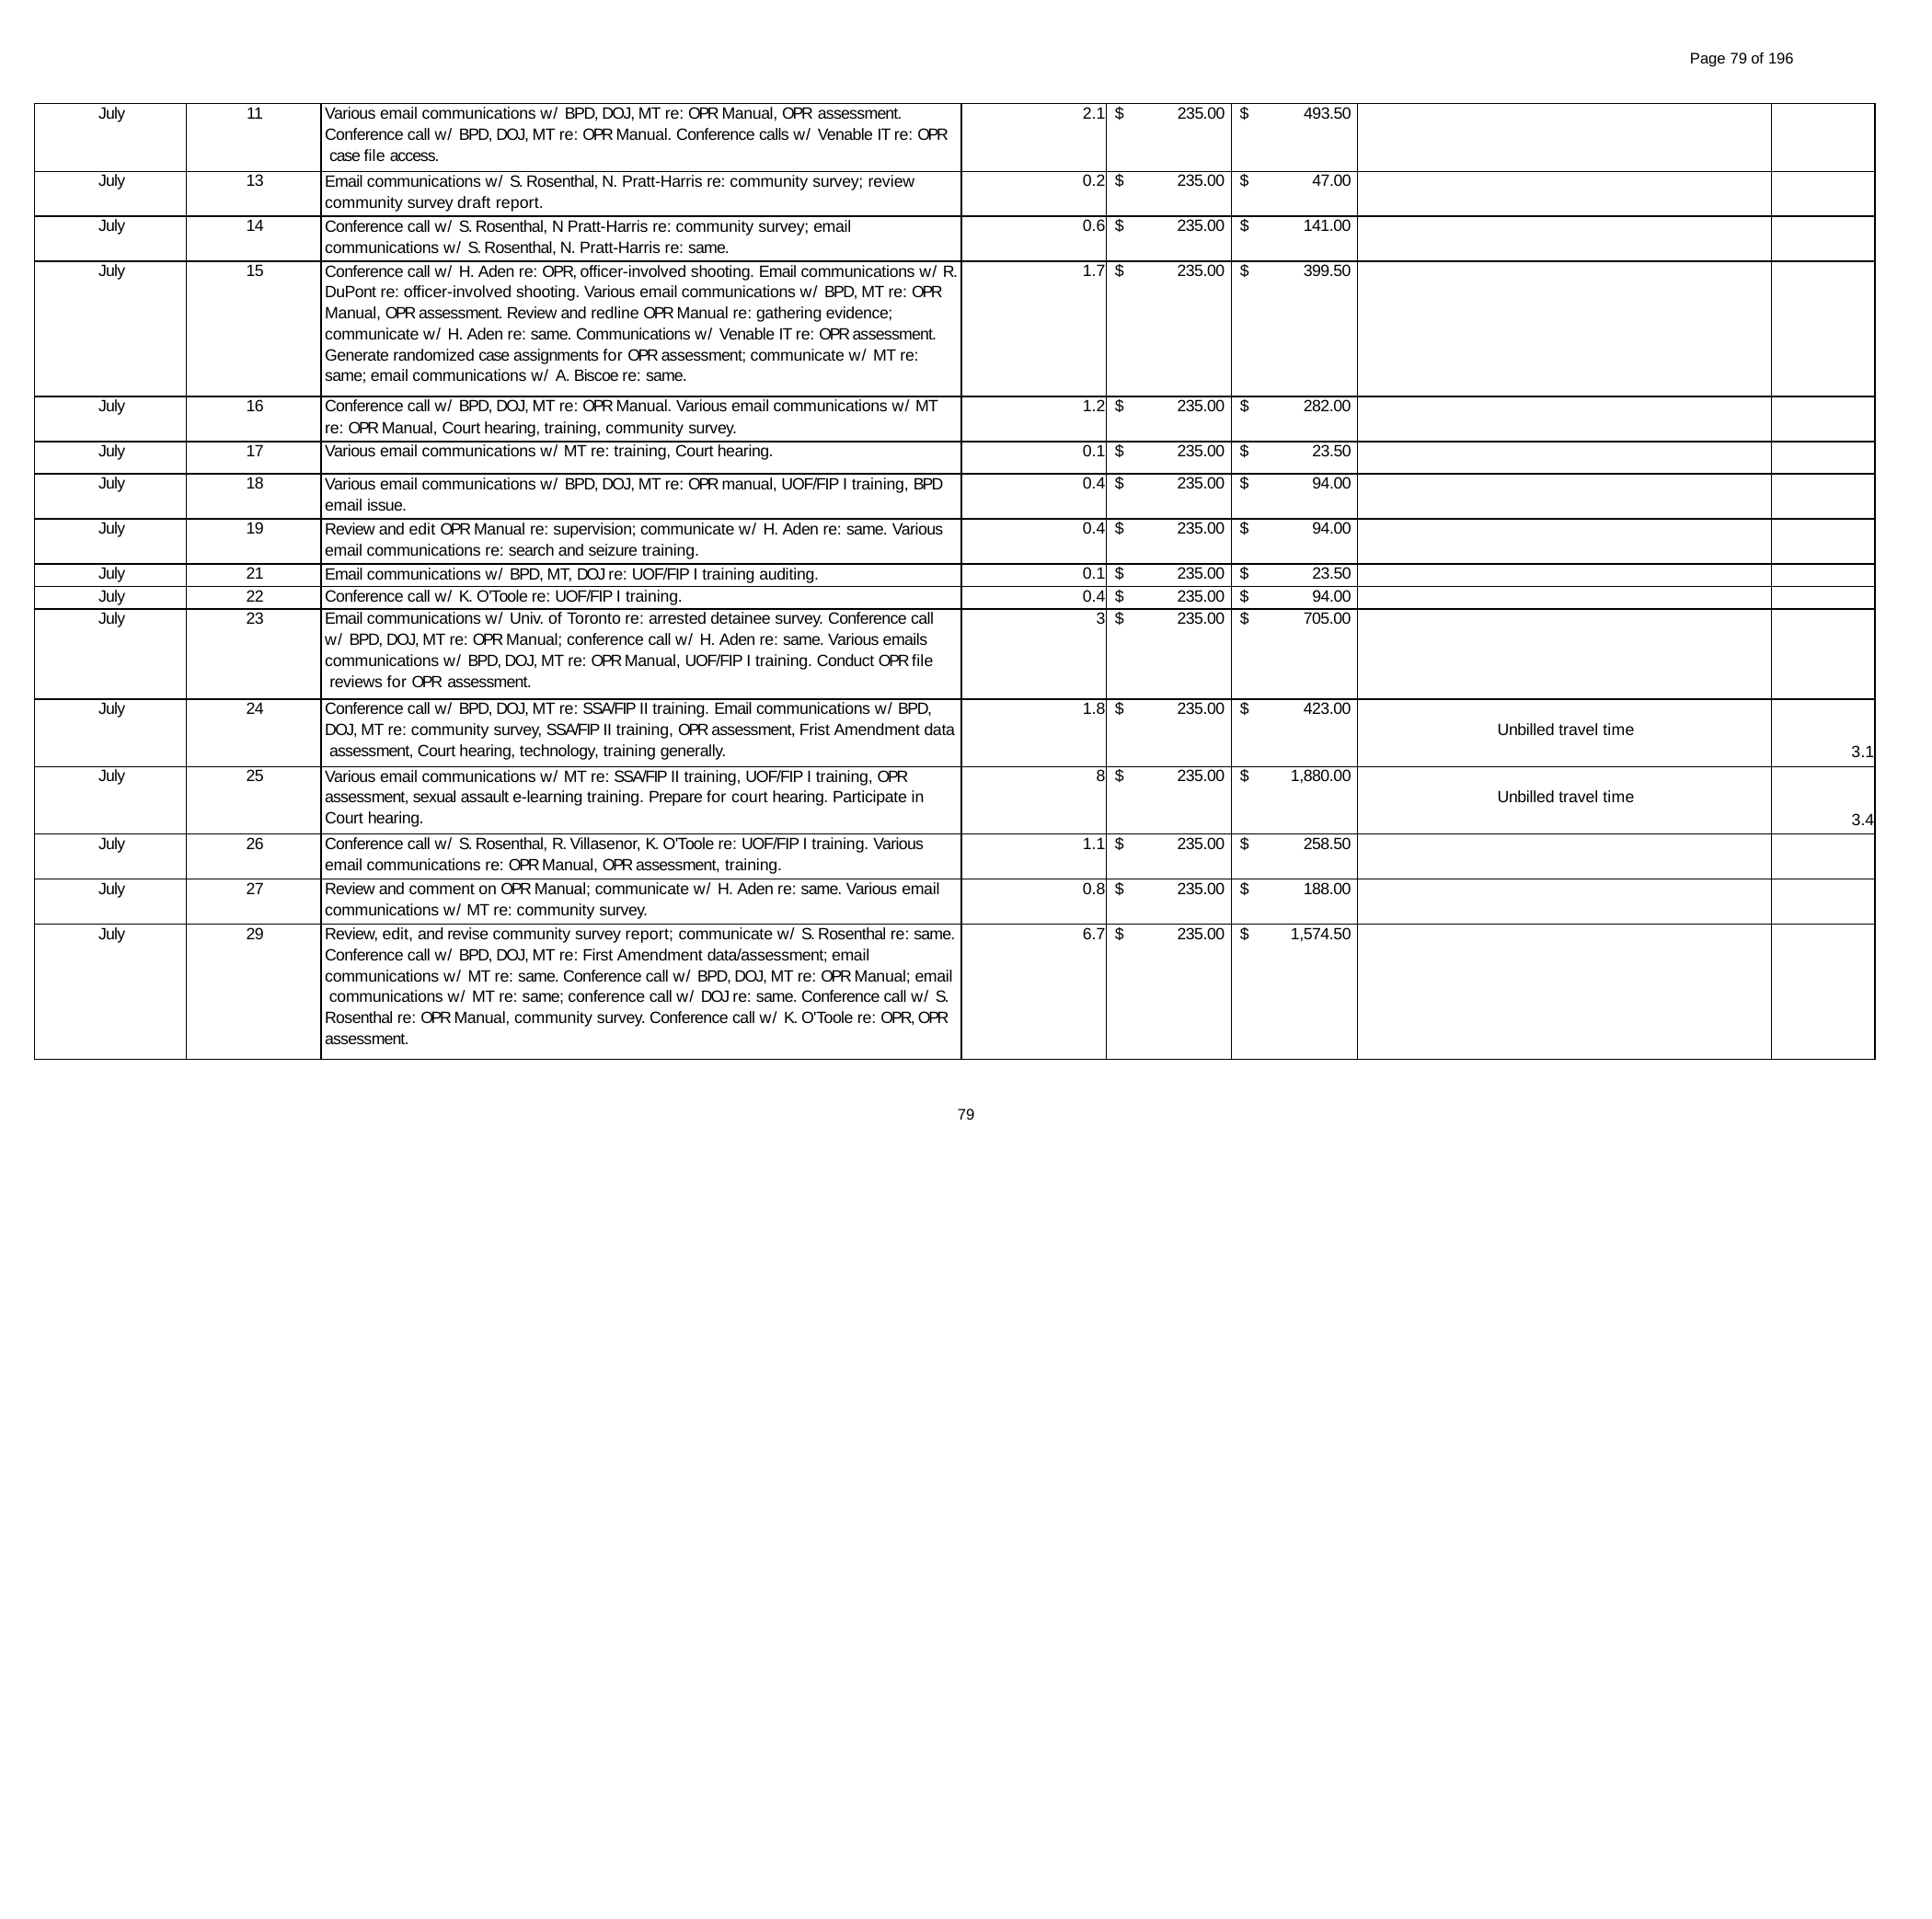

Page 79 of 196
| July | 11 | Various email communications w/ BPD, DOJ, MT re: OPR Manual, OPR assessment. Conference call w/ BPD, DOJ, MT re: OPR Manual. Conference calls w/ Venable IT re: OPR case file access. | 2.1 | $ 235.00 | $ 493.50 |  |  |
| --- | --- | --- | --- | --- | --- | --- | --- |
| July | 13 | Email communications w/ S. Rosenthal, N. Pratt-Harris re: community survey; review community survey draft report. | 0.2 | $ 235.00 | $ 47.00 |  |  |
| July | 14 | Conference call w/ S. Rosenthal, N Pratt-Harris re: community survey; email communications w/ S. Rosenthal, N. Pratt-Harris re: same. | 0.6 | $ 235.00 | $ 141.00 |  |  |
| July | 15 | Conference call w/ H. Aden re: OPR, officer-involved shooting. Email communications w/ R. DuPont re: officer-involved shooting. Various email communications w/ BPD, MT re: OPR Manual, OPR assessment. Review and redline OPR Manual re: gathering evidence; communicate w/ H. Aden re: same. Communications w/ Venable IT re: OPR assessment. Generate randomized case assignments for OPR assessment; communicate w/ MT re: same; email communications w/ A. Biscoe re: same. | 1.7 | $ 235.00 | $ 399.50 |  |  |
| July | 16 | Conference call w/ BPD, DOJ, MT re: OPR Manual. Various email communications w/ MT re: OPR Manual, Court hearing, training, community survey. | 1.2 | $ 235.00 | $ 282.00 |  |  |
| July | 17 | Various email communications w/ MT re: training, Court hearing. | 0.1 | $ 235.00 | $ 23.50 |  |  |
| July | 18 | Various email communications w/ BPD, DOJ, MT re: OPR manual, UOF/FIP I training, BPD email issue. | 0.4 | $ 235.00 | $ 94.00 |  |  |
| July | 19 | Review and edit OPR Manual re: supervision; communicate w/ H. Aden re: same. Various email communications re: search and seizure training. | 0.4 | $ 235.00 | $ 94.00 |  |  |
| July | 21 | Email communications w/ BPD, MT, DOJ re: UOF/FIP I training auditing. | 0.1 | $ 235.00 | $ 23.50 |  |  |
| July | 22 | Conference call w/ K. O'Toole re: UOF/FIP I training. | 0.4 | $ 235.00 | $ 94.00 |  |  |
| July | 23 | Email communications w/ Univ. of Toronto re: arrested detainee survey. Conference call w/ BPD, DOJ, MT re: OPR Manual; conference call w/ H. Aden re: same. Various emails communications w/ BPD, DOJ, MT re: OPR Manual, UOF/FIP I training. Conduct OPR file reviews for OPR assessment. | 3 | $ 235.00 | $ 705.00 |  |  |
| July | 24 | Conference call w/ BPD, DOJ, MT re: SSA/FIP II training. Email communications w/ BPD, DOJ, MT re: community survey, SSA/FIP II training, OPR assessment, Frist Amendment data assessment, Court hearing, technology, training generally. | 1.8 | $ 235.00 | $ 423.00 | Unbilled travel time | 3.1 |
| July | 25 | Various email communications w/ MT re: SSA/FIP II training, UOF/FIP I training, OPR assessment, sexual assault e-learning training. Prepare for court hearing. Participate in Court hearing. | 8 | $ 235.00 | $ 1,880.00 | Unbilled travel time | 3.4 |
| July | 26 | Conference call w/ S. Rosenthal, R. Villasenor, K. O'Toole re: UOF/FIP I training. Various email communications re: OPR Manual, OPR assessment, training. | 1.1 | $ 235.00 | $ 258.50 |  |  |
| July | 27 | Review and comment on OPR Manual; communicate w/ H. Aden re: same. Various email communications w/ MT re: community survey. | 0.8 | $ 235.00 | $ 188.00 |  |  |
| July | 29 | Review, edit, and revise community survey report; communicate w/ S. Rosenthal re: same. Conference call w/ BPD, DOJ, MT re: First Amendment data/assessment; email communications w/ MT re: same. Conference call w/ BPD, DOJ, MT re: OPR Manual; email communications w/ MT re: same; conference call w/ DOJ re: same. Conference call w/ S. Rosenthal re: OPR Manual, community survey. Conference call w/ K. O'Toole re: OPR, OPR assessment. | 6.7 | $ 235.00 | $ 1,574.50 |  |  |
79